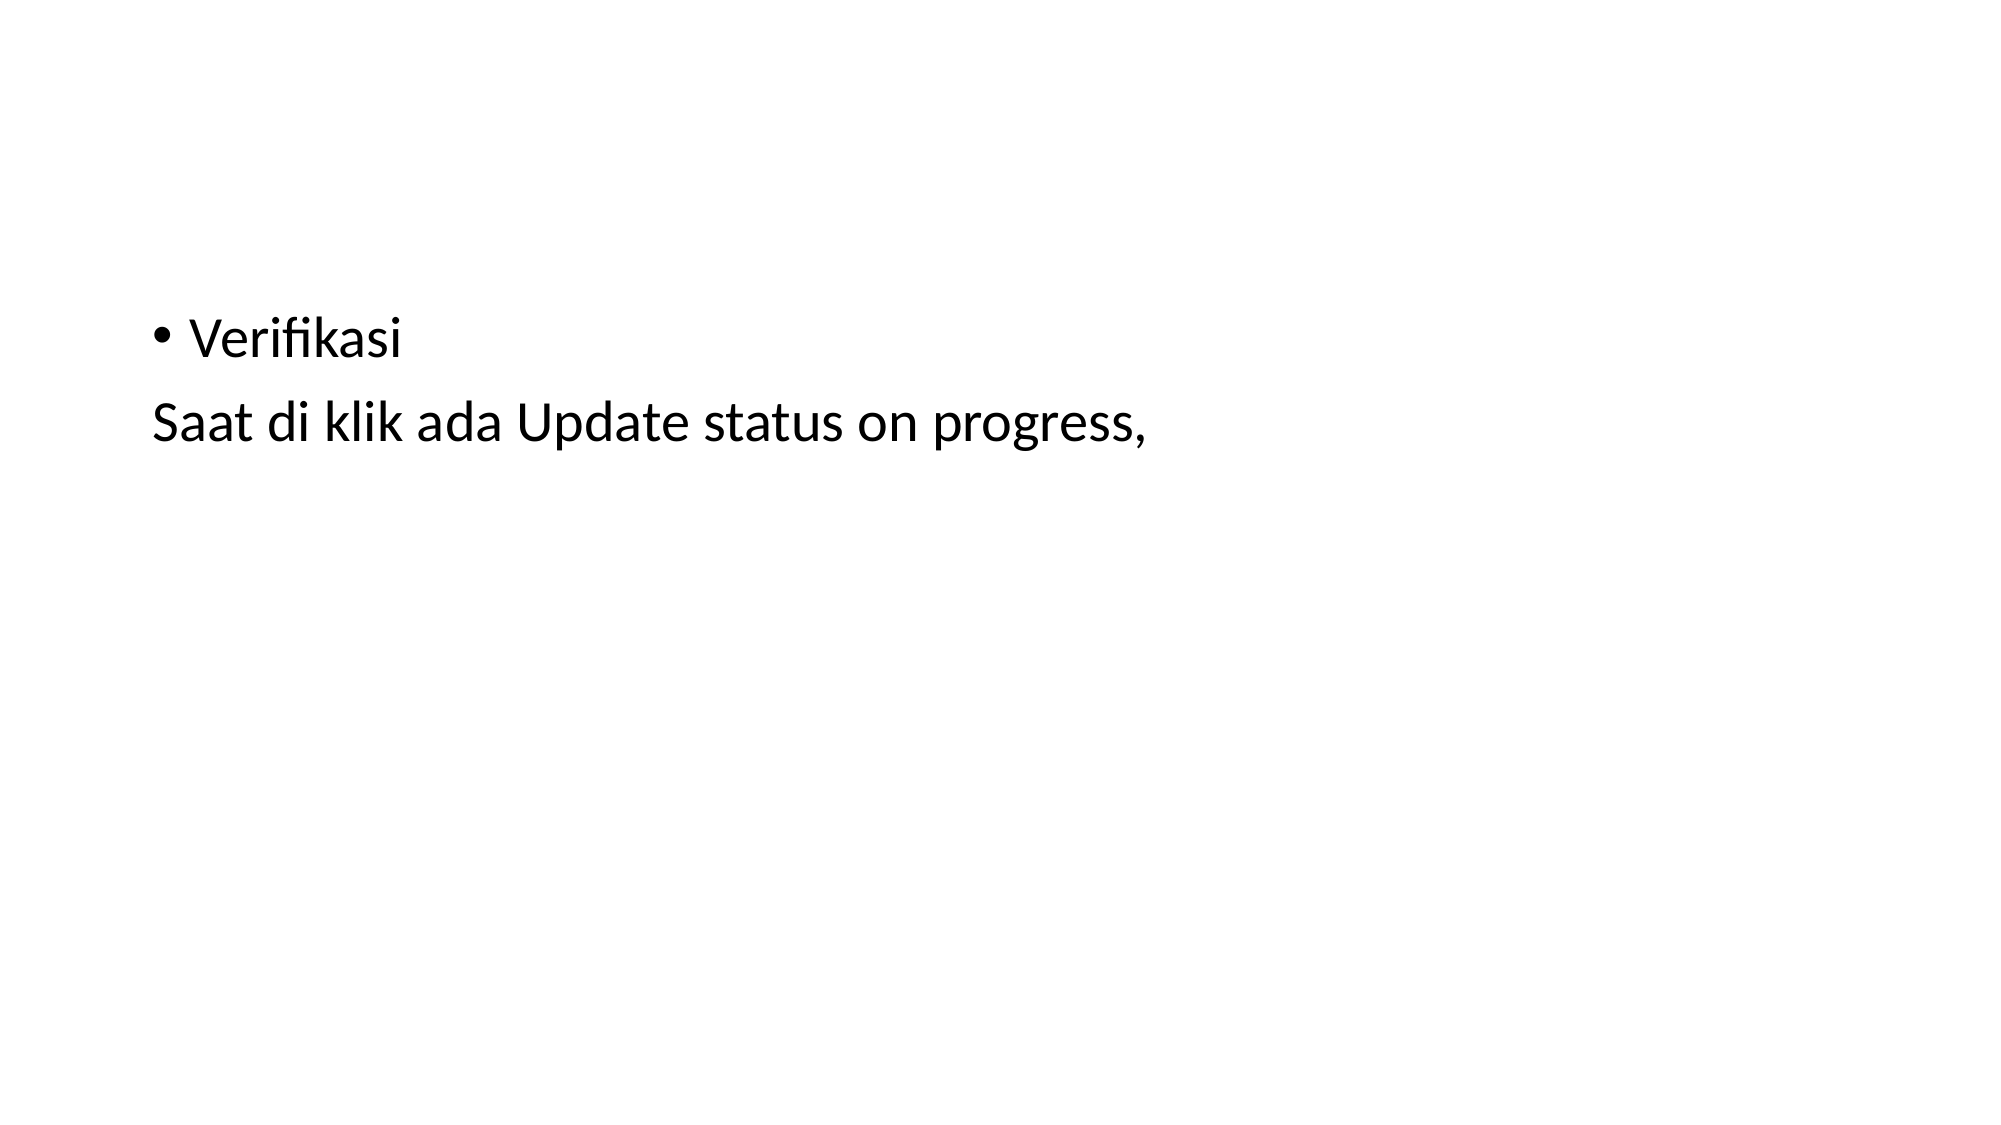

#
Verifikasi
Saat di klik ada Update status on progress,